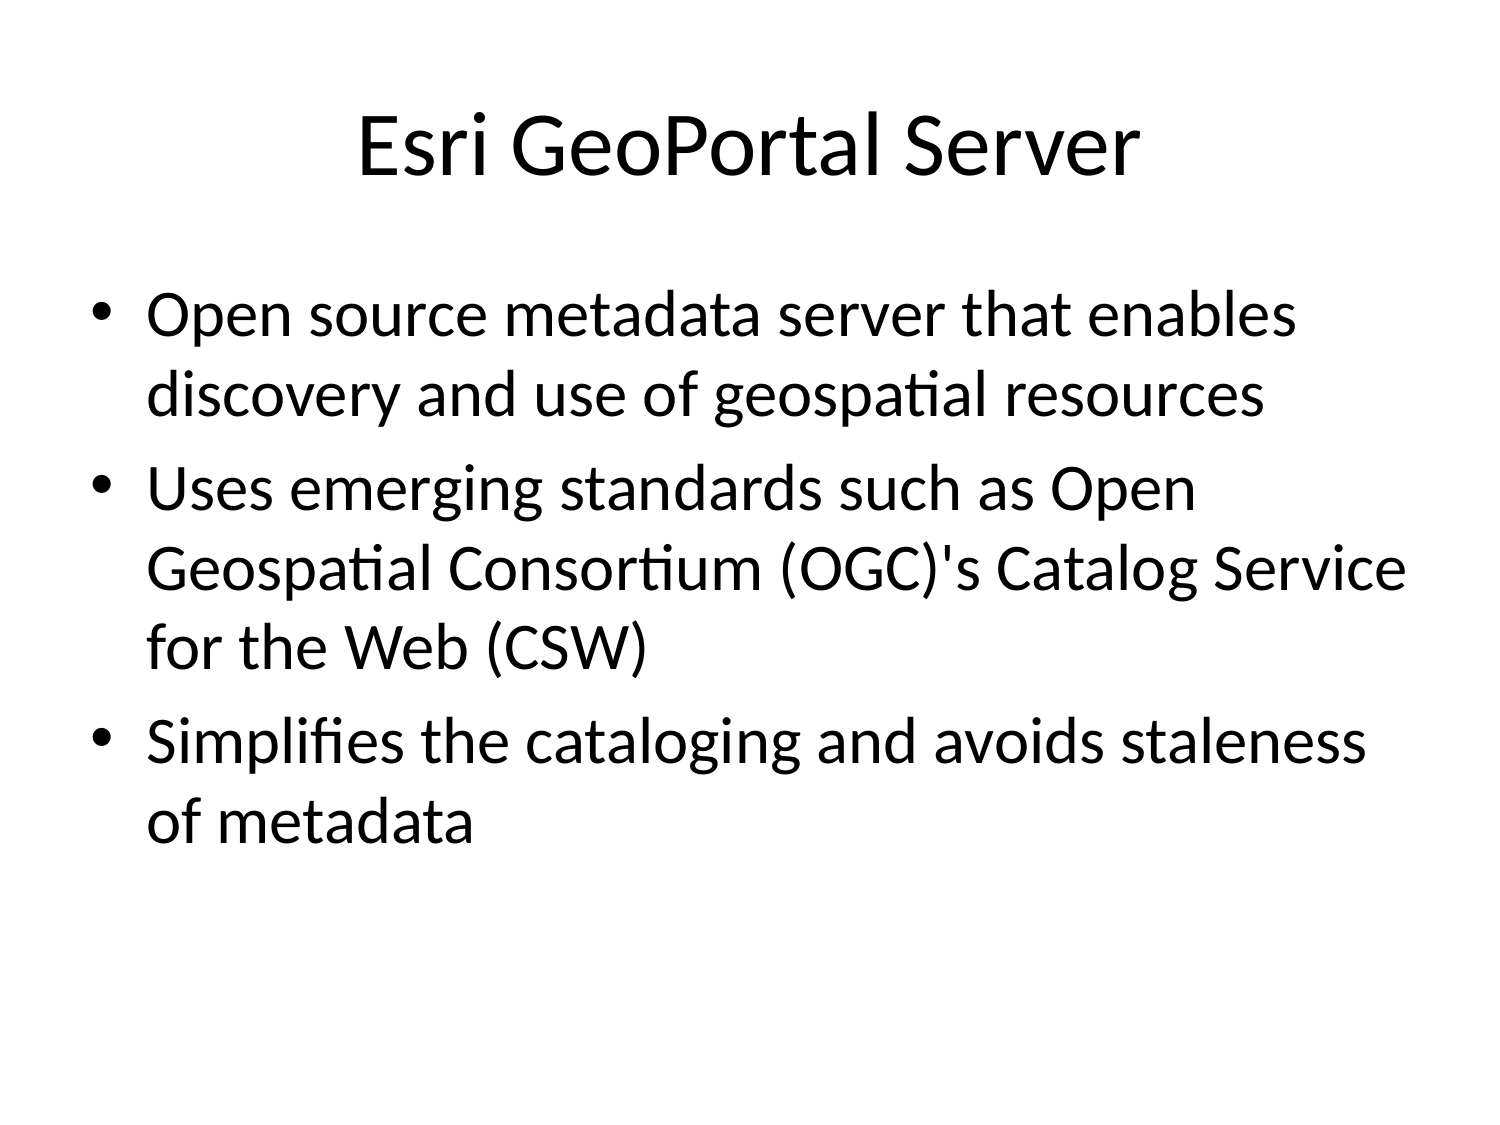

# Esri GeoPortal Server
Open source metadata server that enables discovery and use of geospatial resources
Uses emerging standards such as Open Geospatial Consortium (OGC)'s Catalog Service for the Web (CSW)
Simplifies the cataloging and avoids staleness of metadata